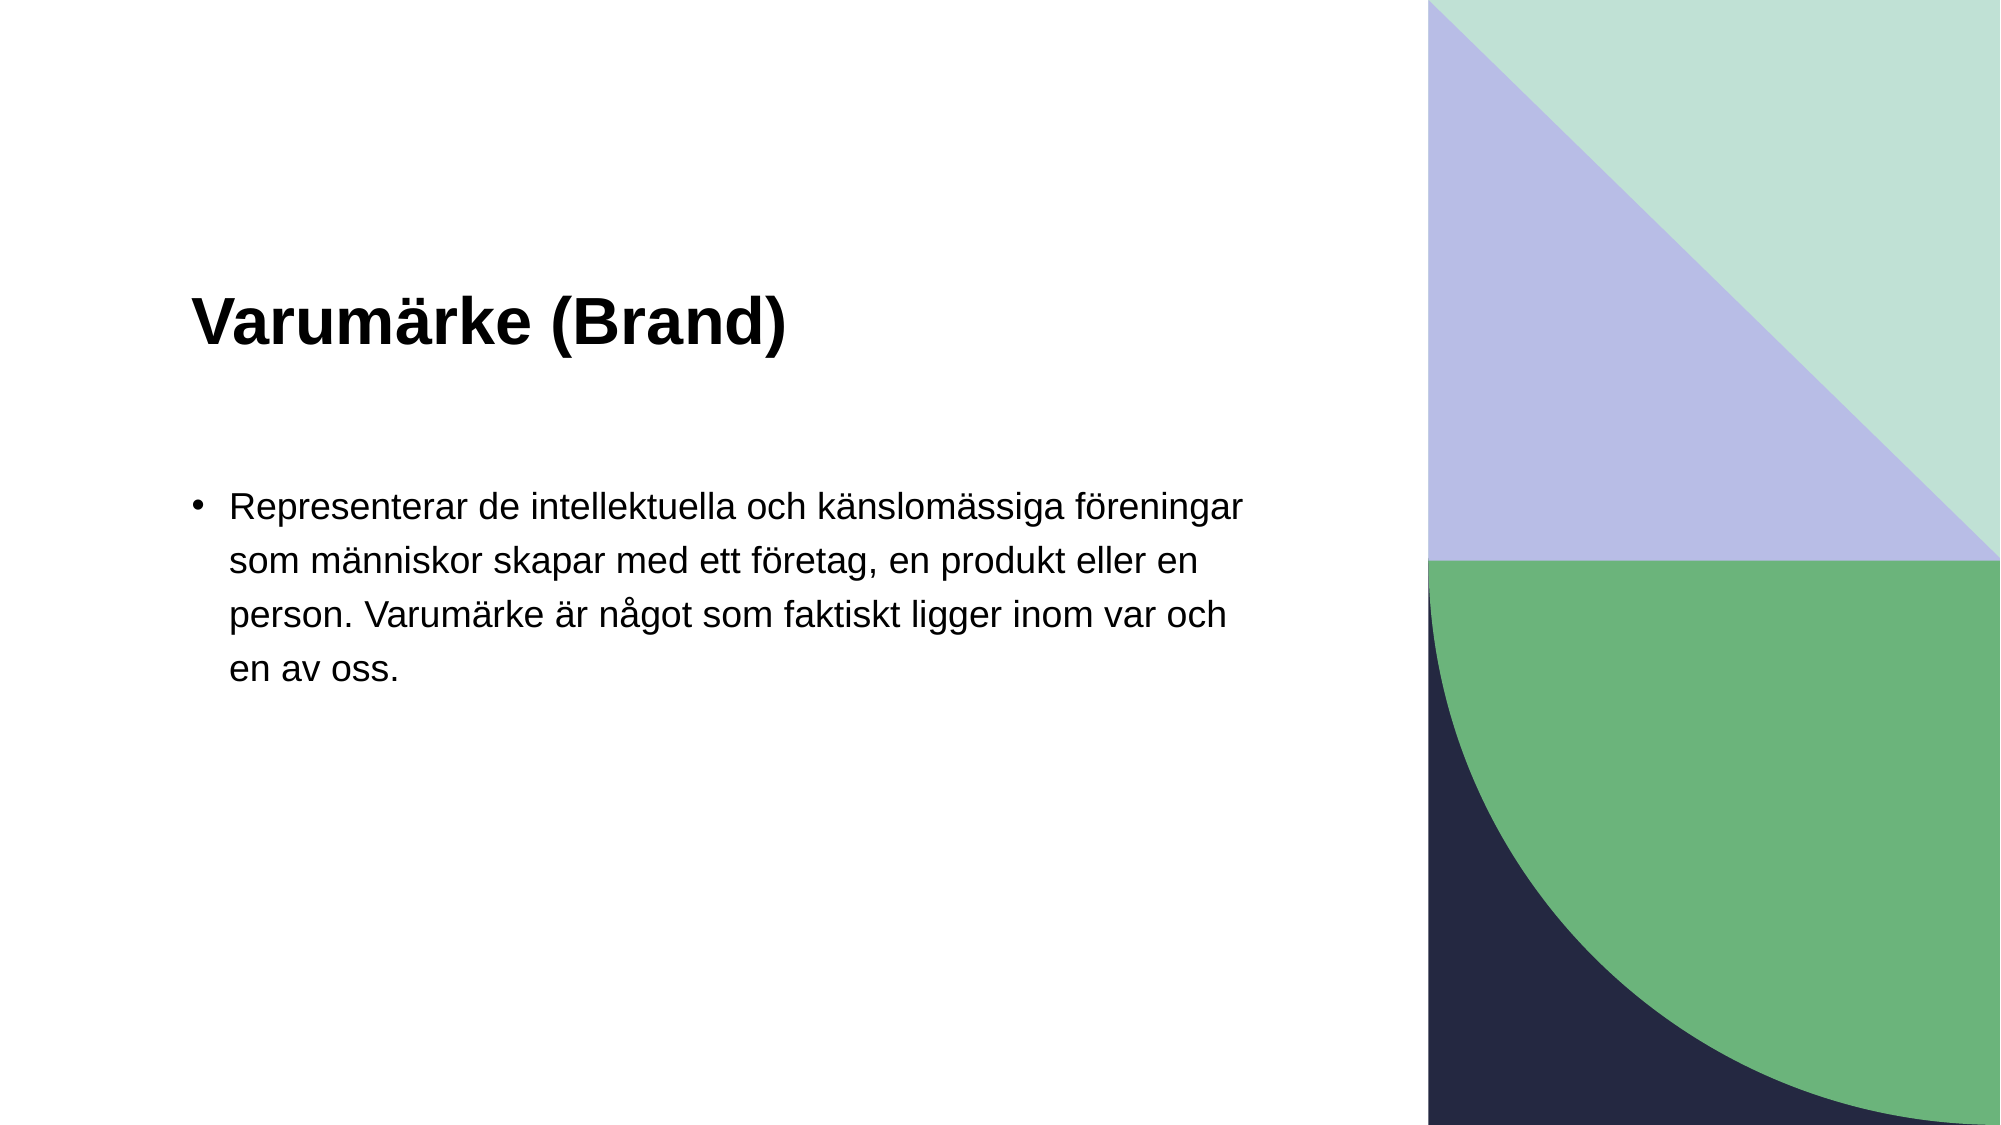

# Varumärke (Brand)

Representerar de intellektuella och känslomässiga föreningar som människor skapar med ett företag, en produkt eller en person. Varumärke är något som faktiskt ligger inom var och en av oss.